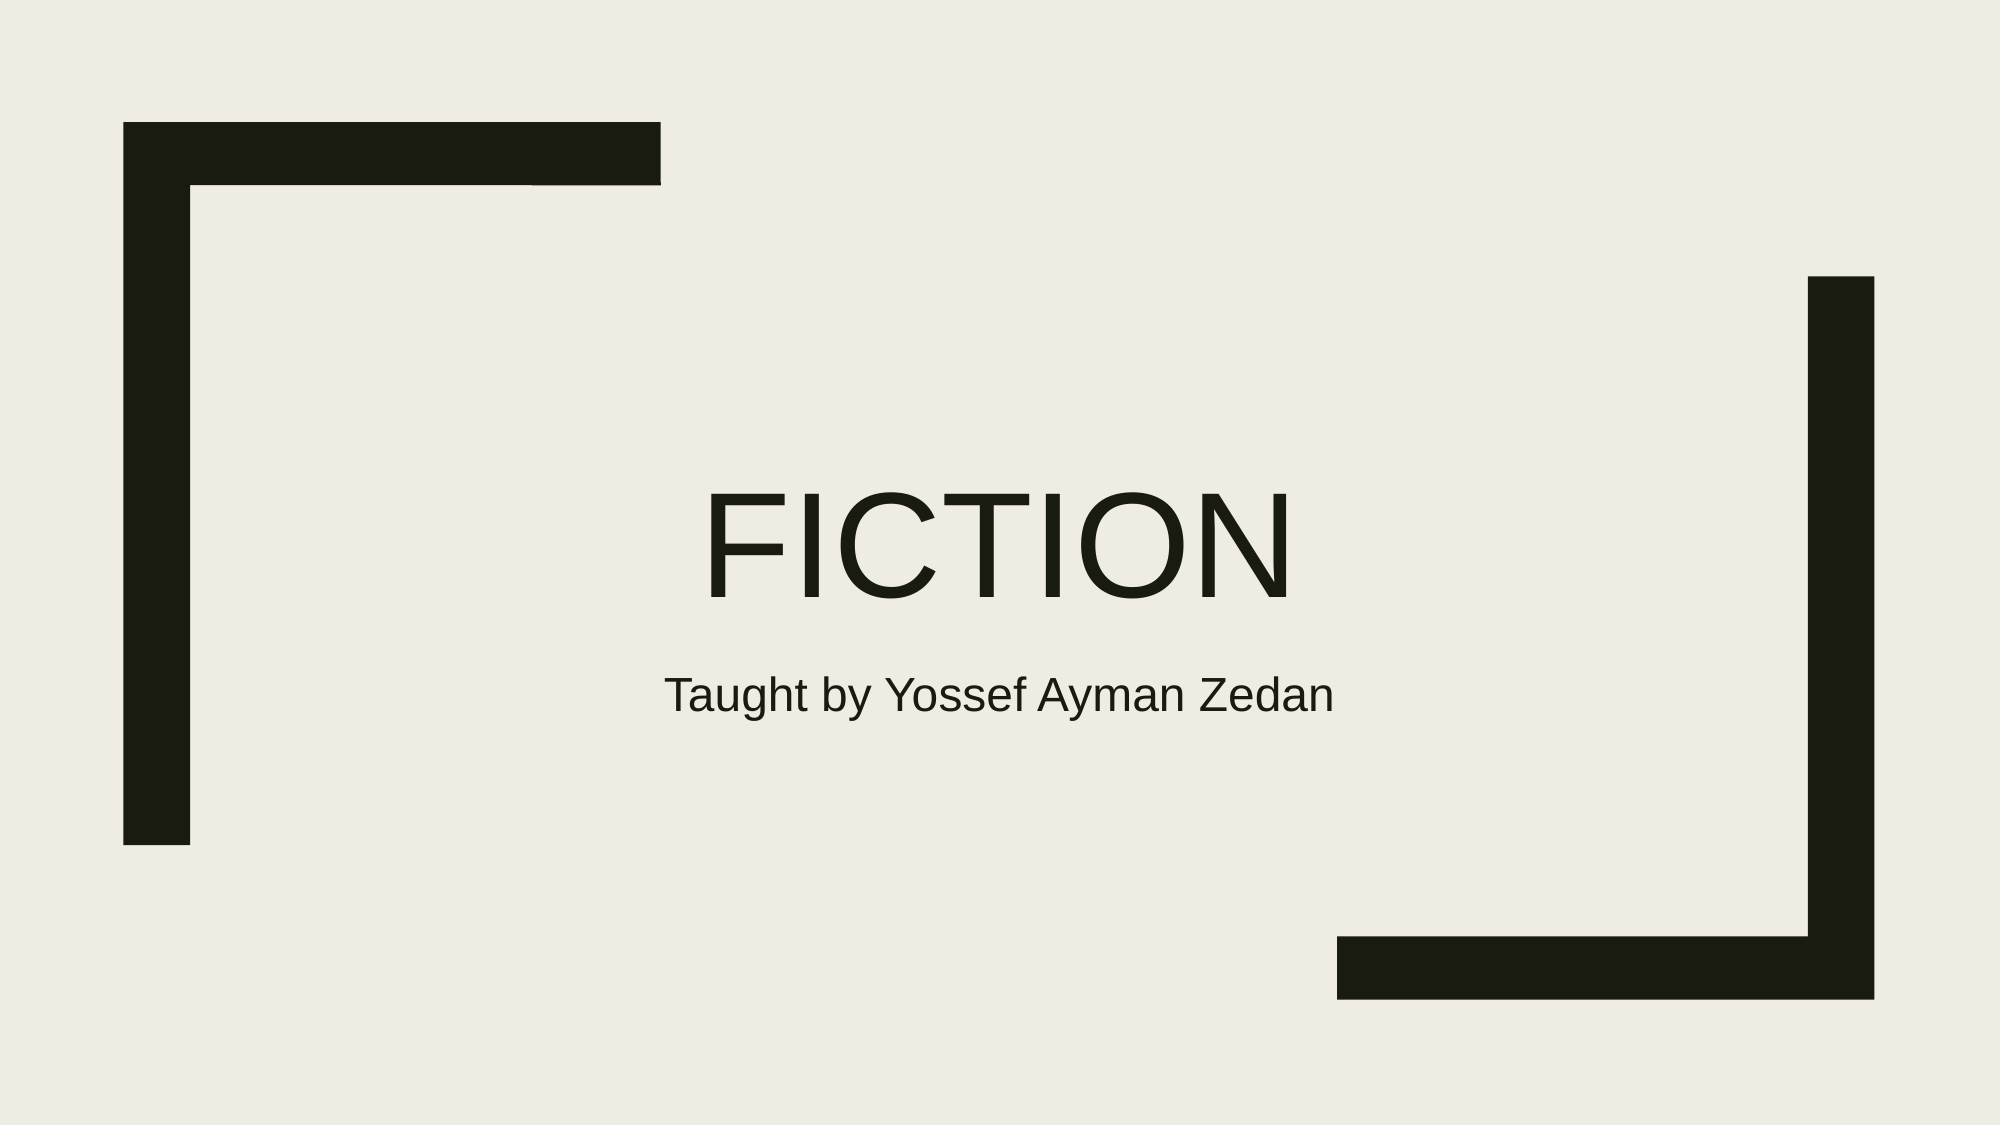

# fiction
Taught by Yossef Ayman Zedan